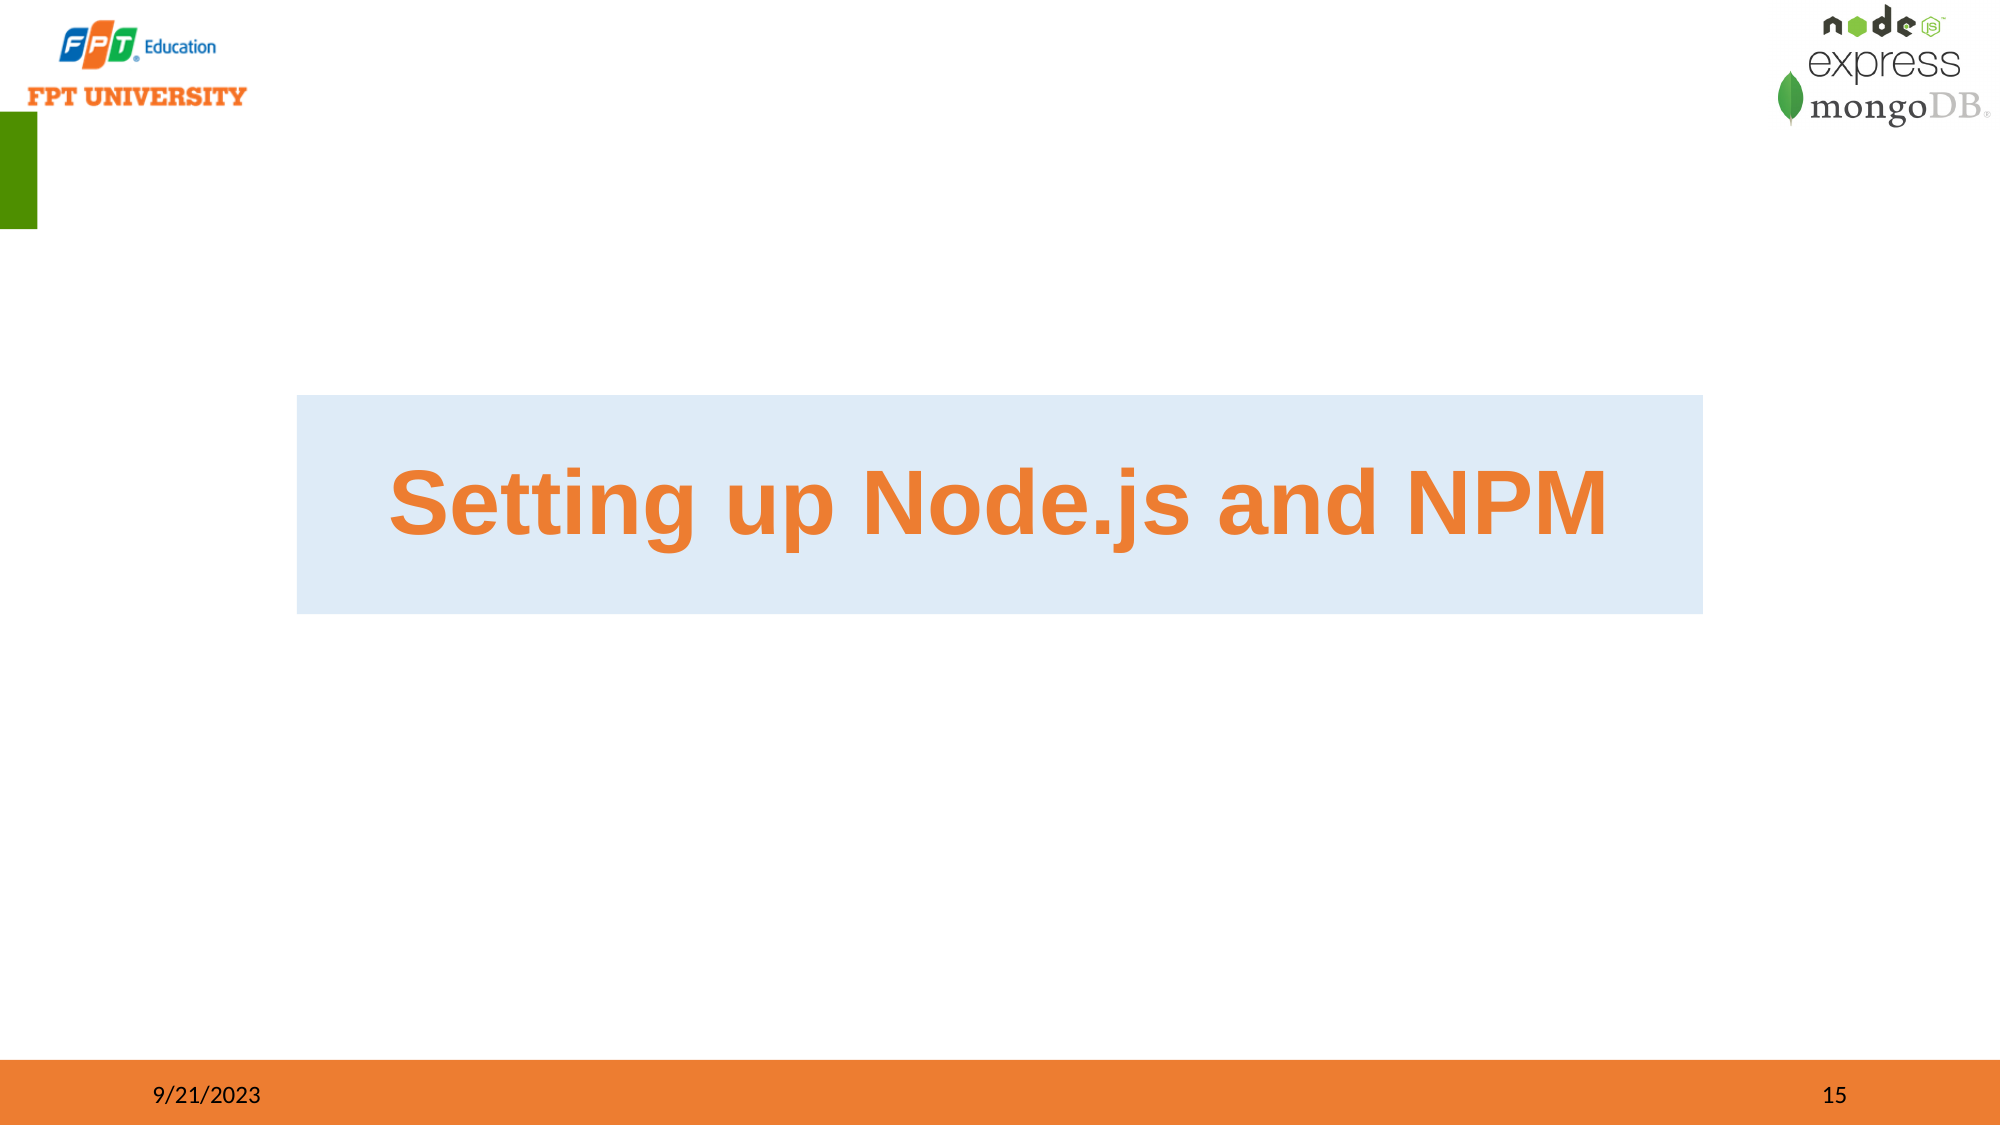

Setting up Node.js and NPM
9/21/2023
15